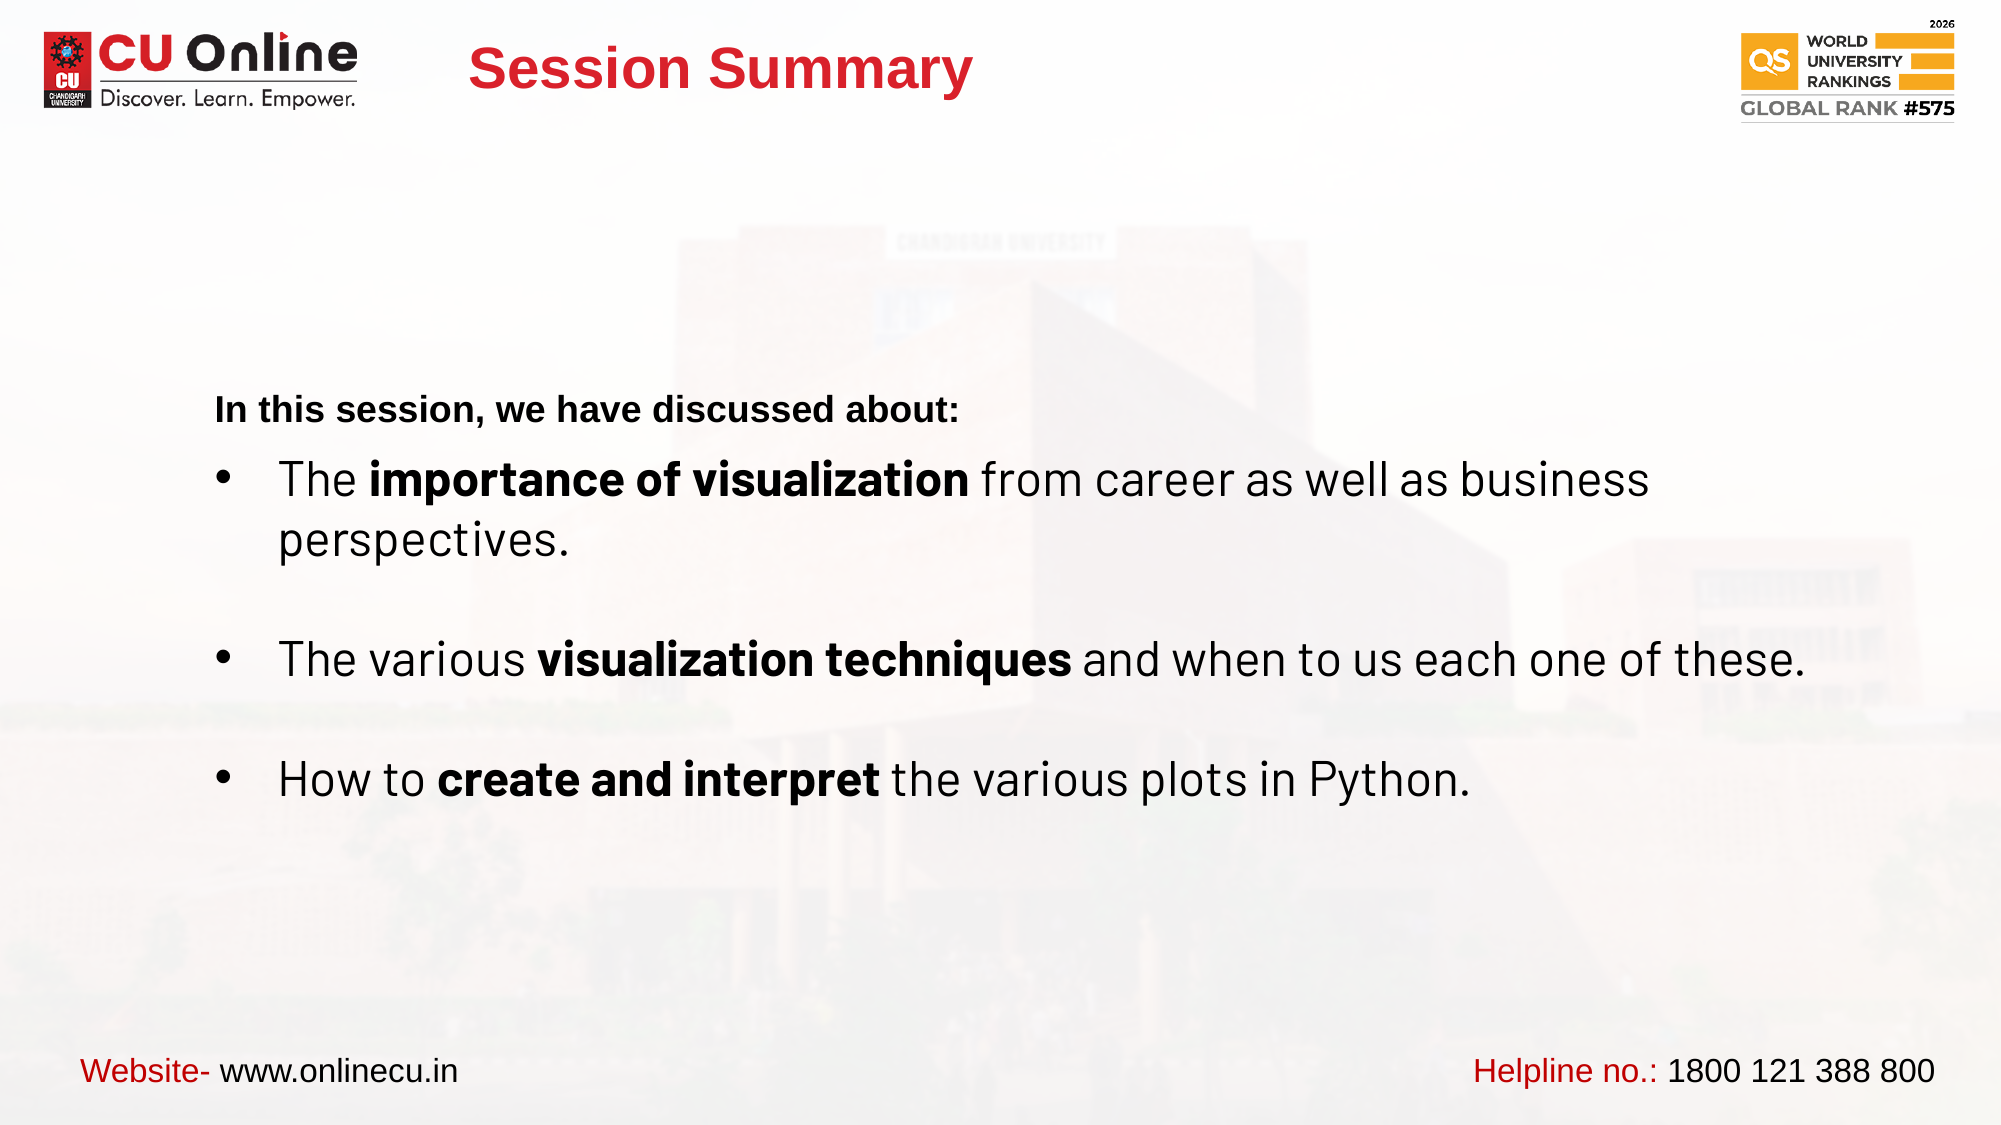

Session Summary
In this session, we have discussed about:
The importance of visualization from career as well as business perspectives.

The various visualization techniques and when to us each one of these.

How to create and interpret the various plots in Python.